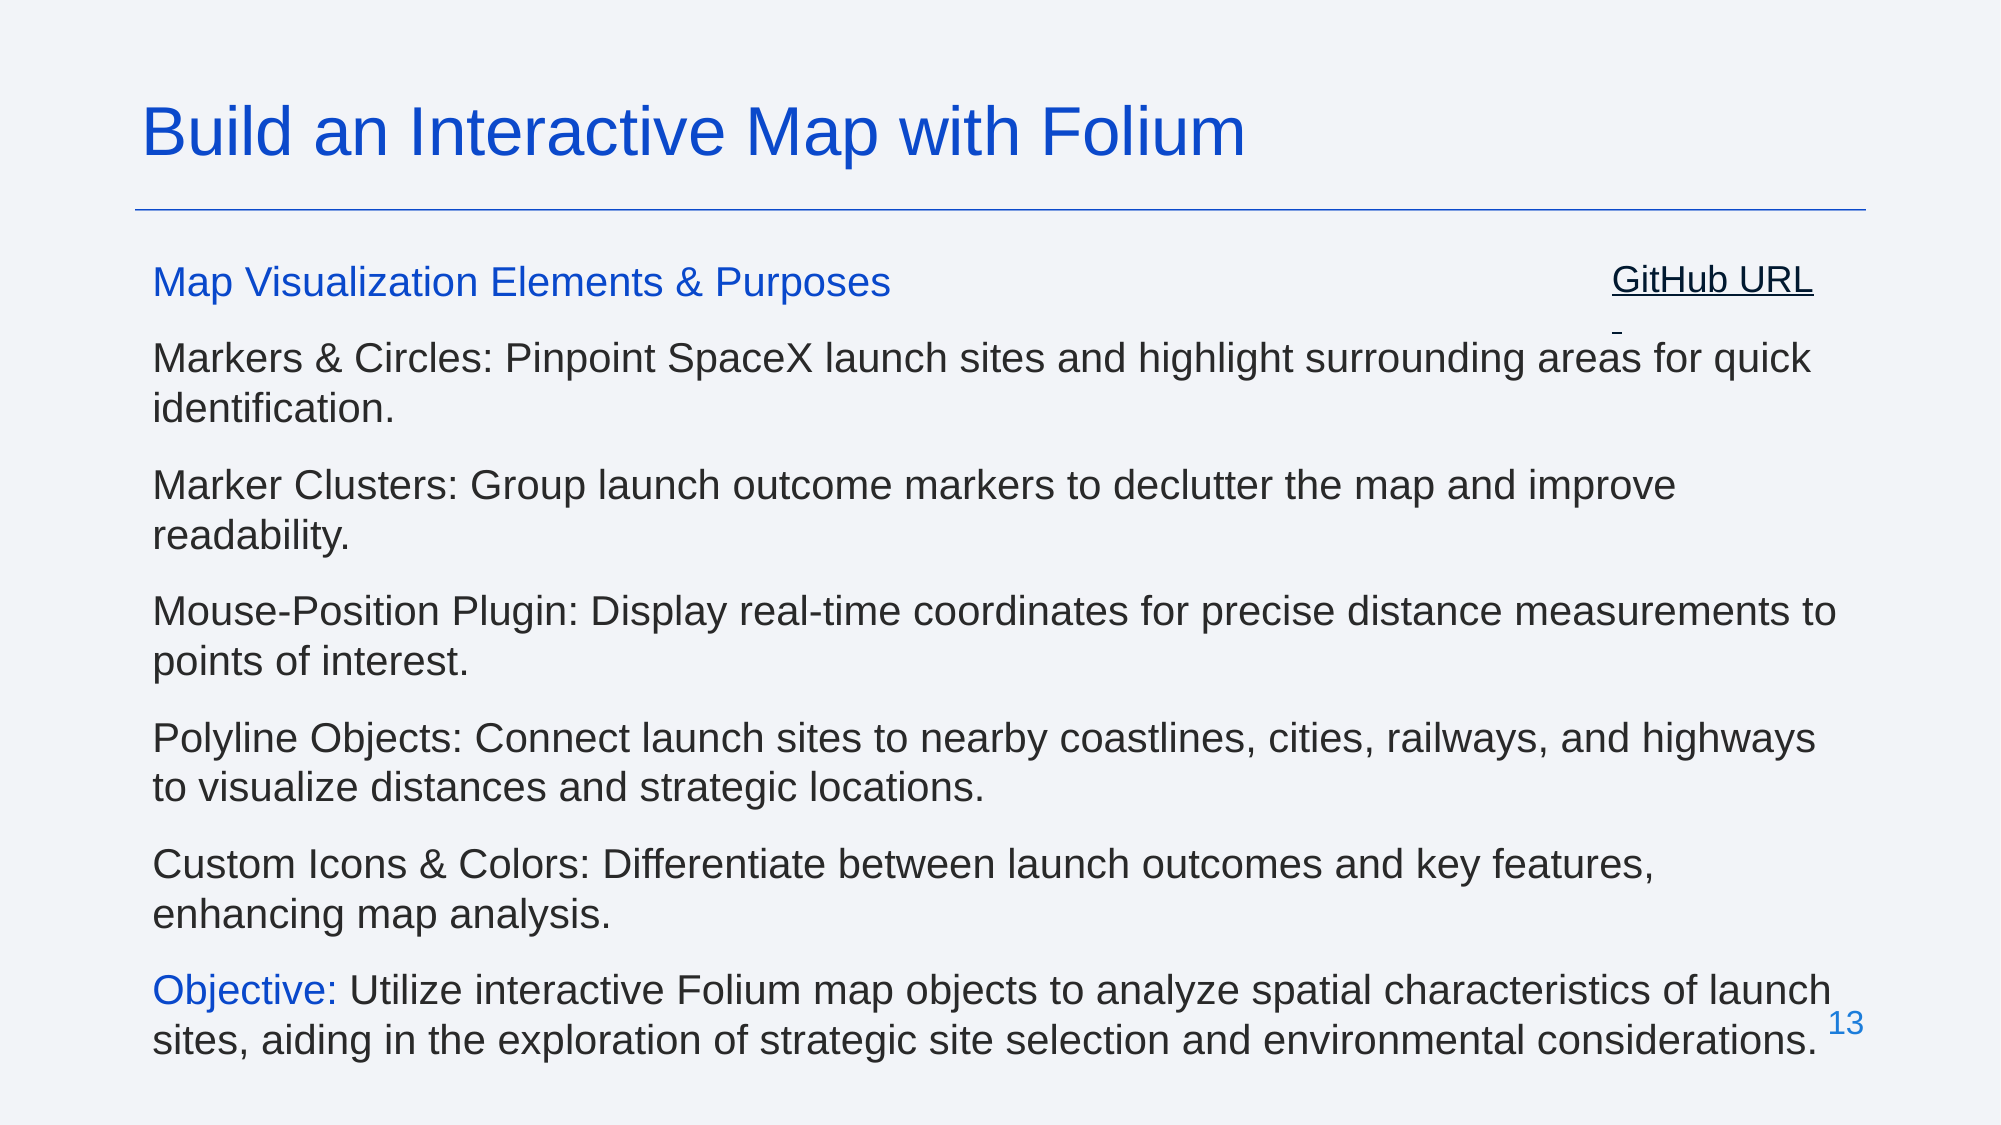

Build an Interactive Map with Folium
Map Visualization Elements & Purposes
Markers & Circles: Pinpoint SpaceX launch sites and highlight surrounding areas for quick identification.
Marker Clusters: Group launch outcome markers to declutter the map and improve readability.
Mouse-Position Plugin: Display real-time coordinates for precise distance measurements to points of interest.
Polyline Objects: Connect launch sites to nearby coastlines, cities, railways, and highways to visualize distances and strategic locations.
Custom Icons & Colors: Differentiate between launch outcomes and key features, enhancing map analysis.
Objective: Utilize interactive Folium map objects to analyze spatial characteristics of launch sites, aiding in the exploration of strategic site selection and environmental considerations.

GitHub URL
13